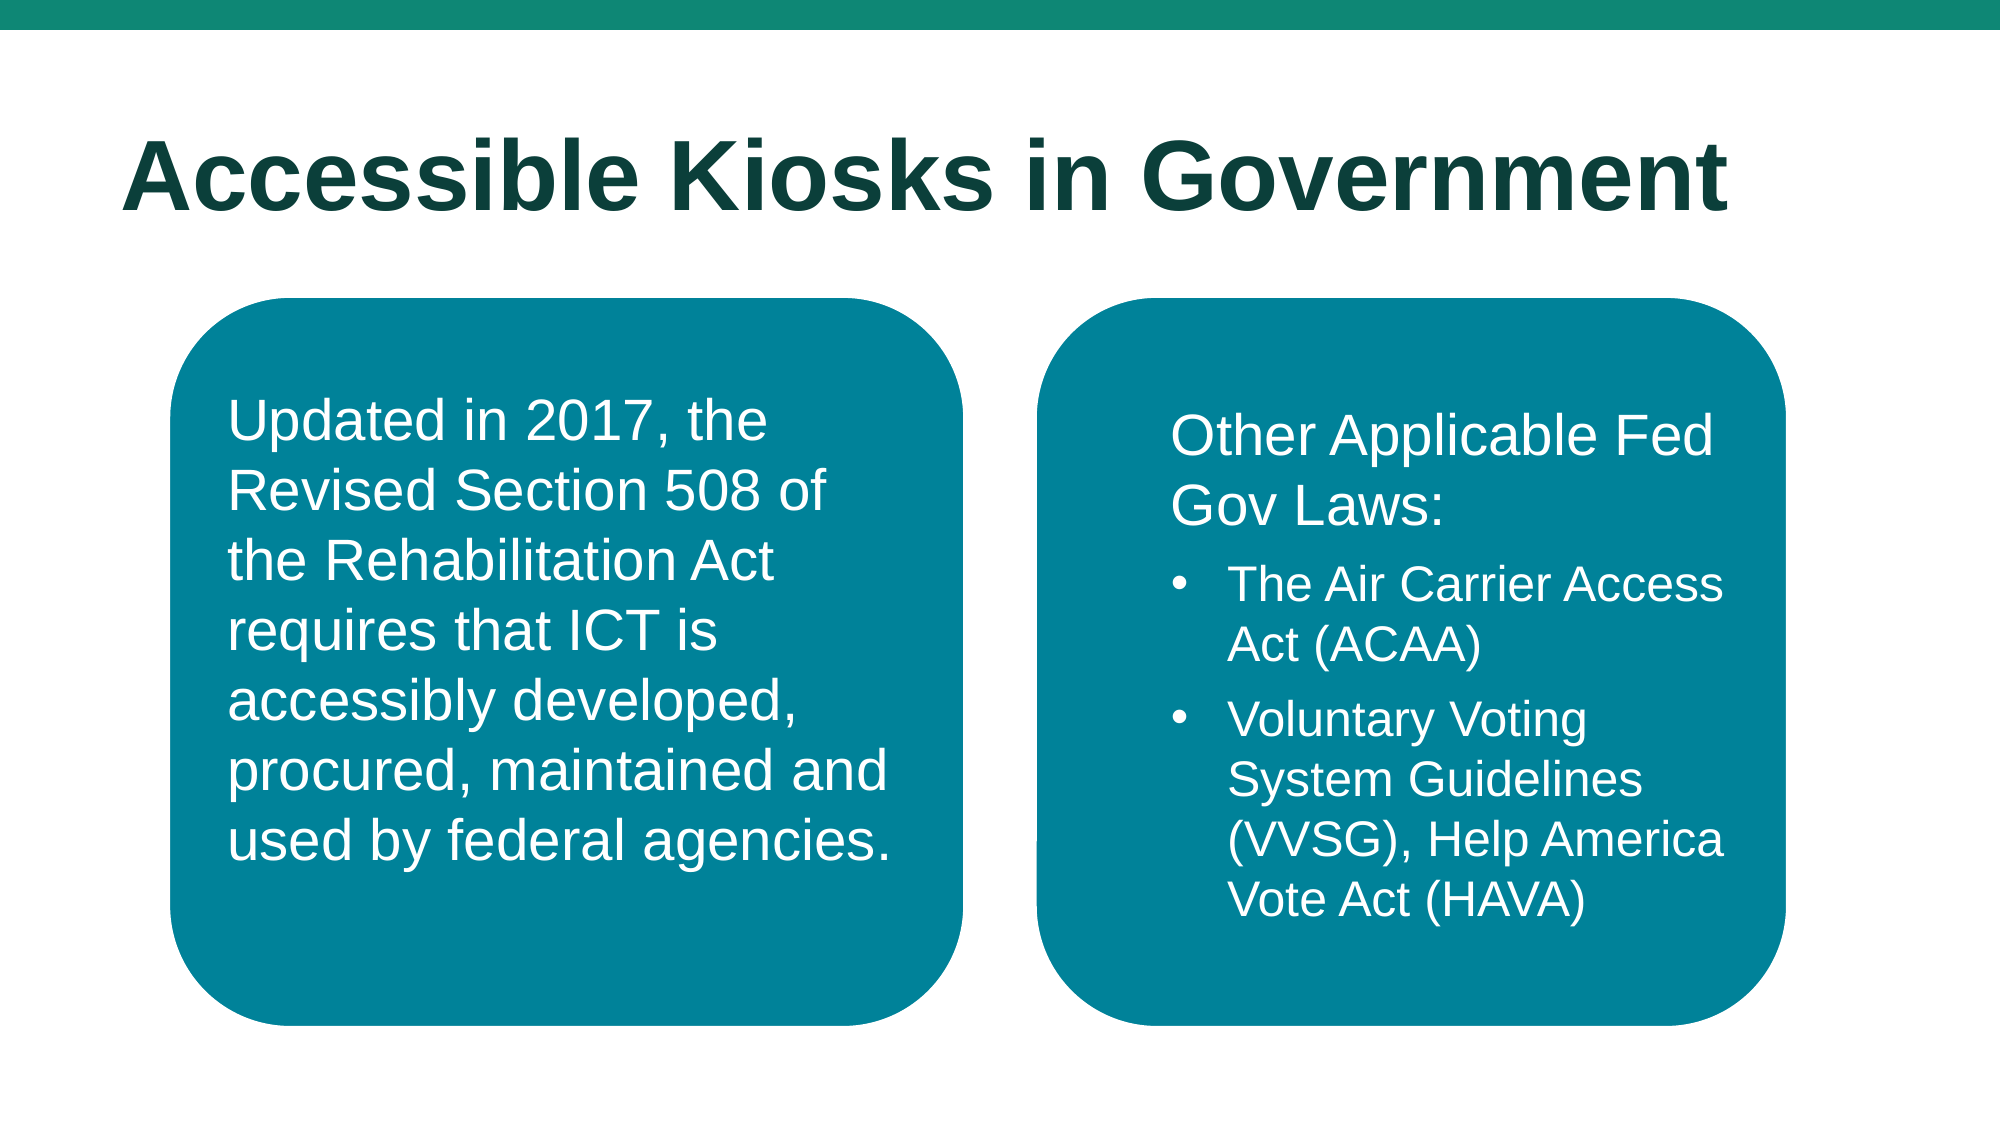

# Accessible Kiosks in Government
Updated in 2017, the Revised Section 508 of the Rehabilitation Act requires that ICT is accessibly developed, procured, maintained and used by federal agencies.
Other Applicable Fed Gov Laws:
The Air Carrier Access Act (ACAA)
Voluntary Voting System Guidelines (VVSG), Help America Vote Act (HAVA)